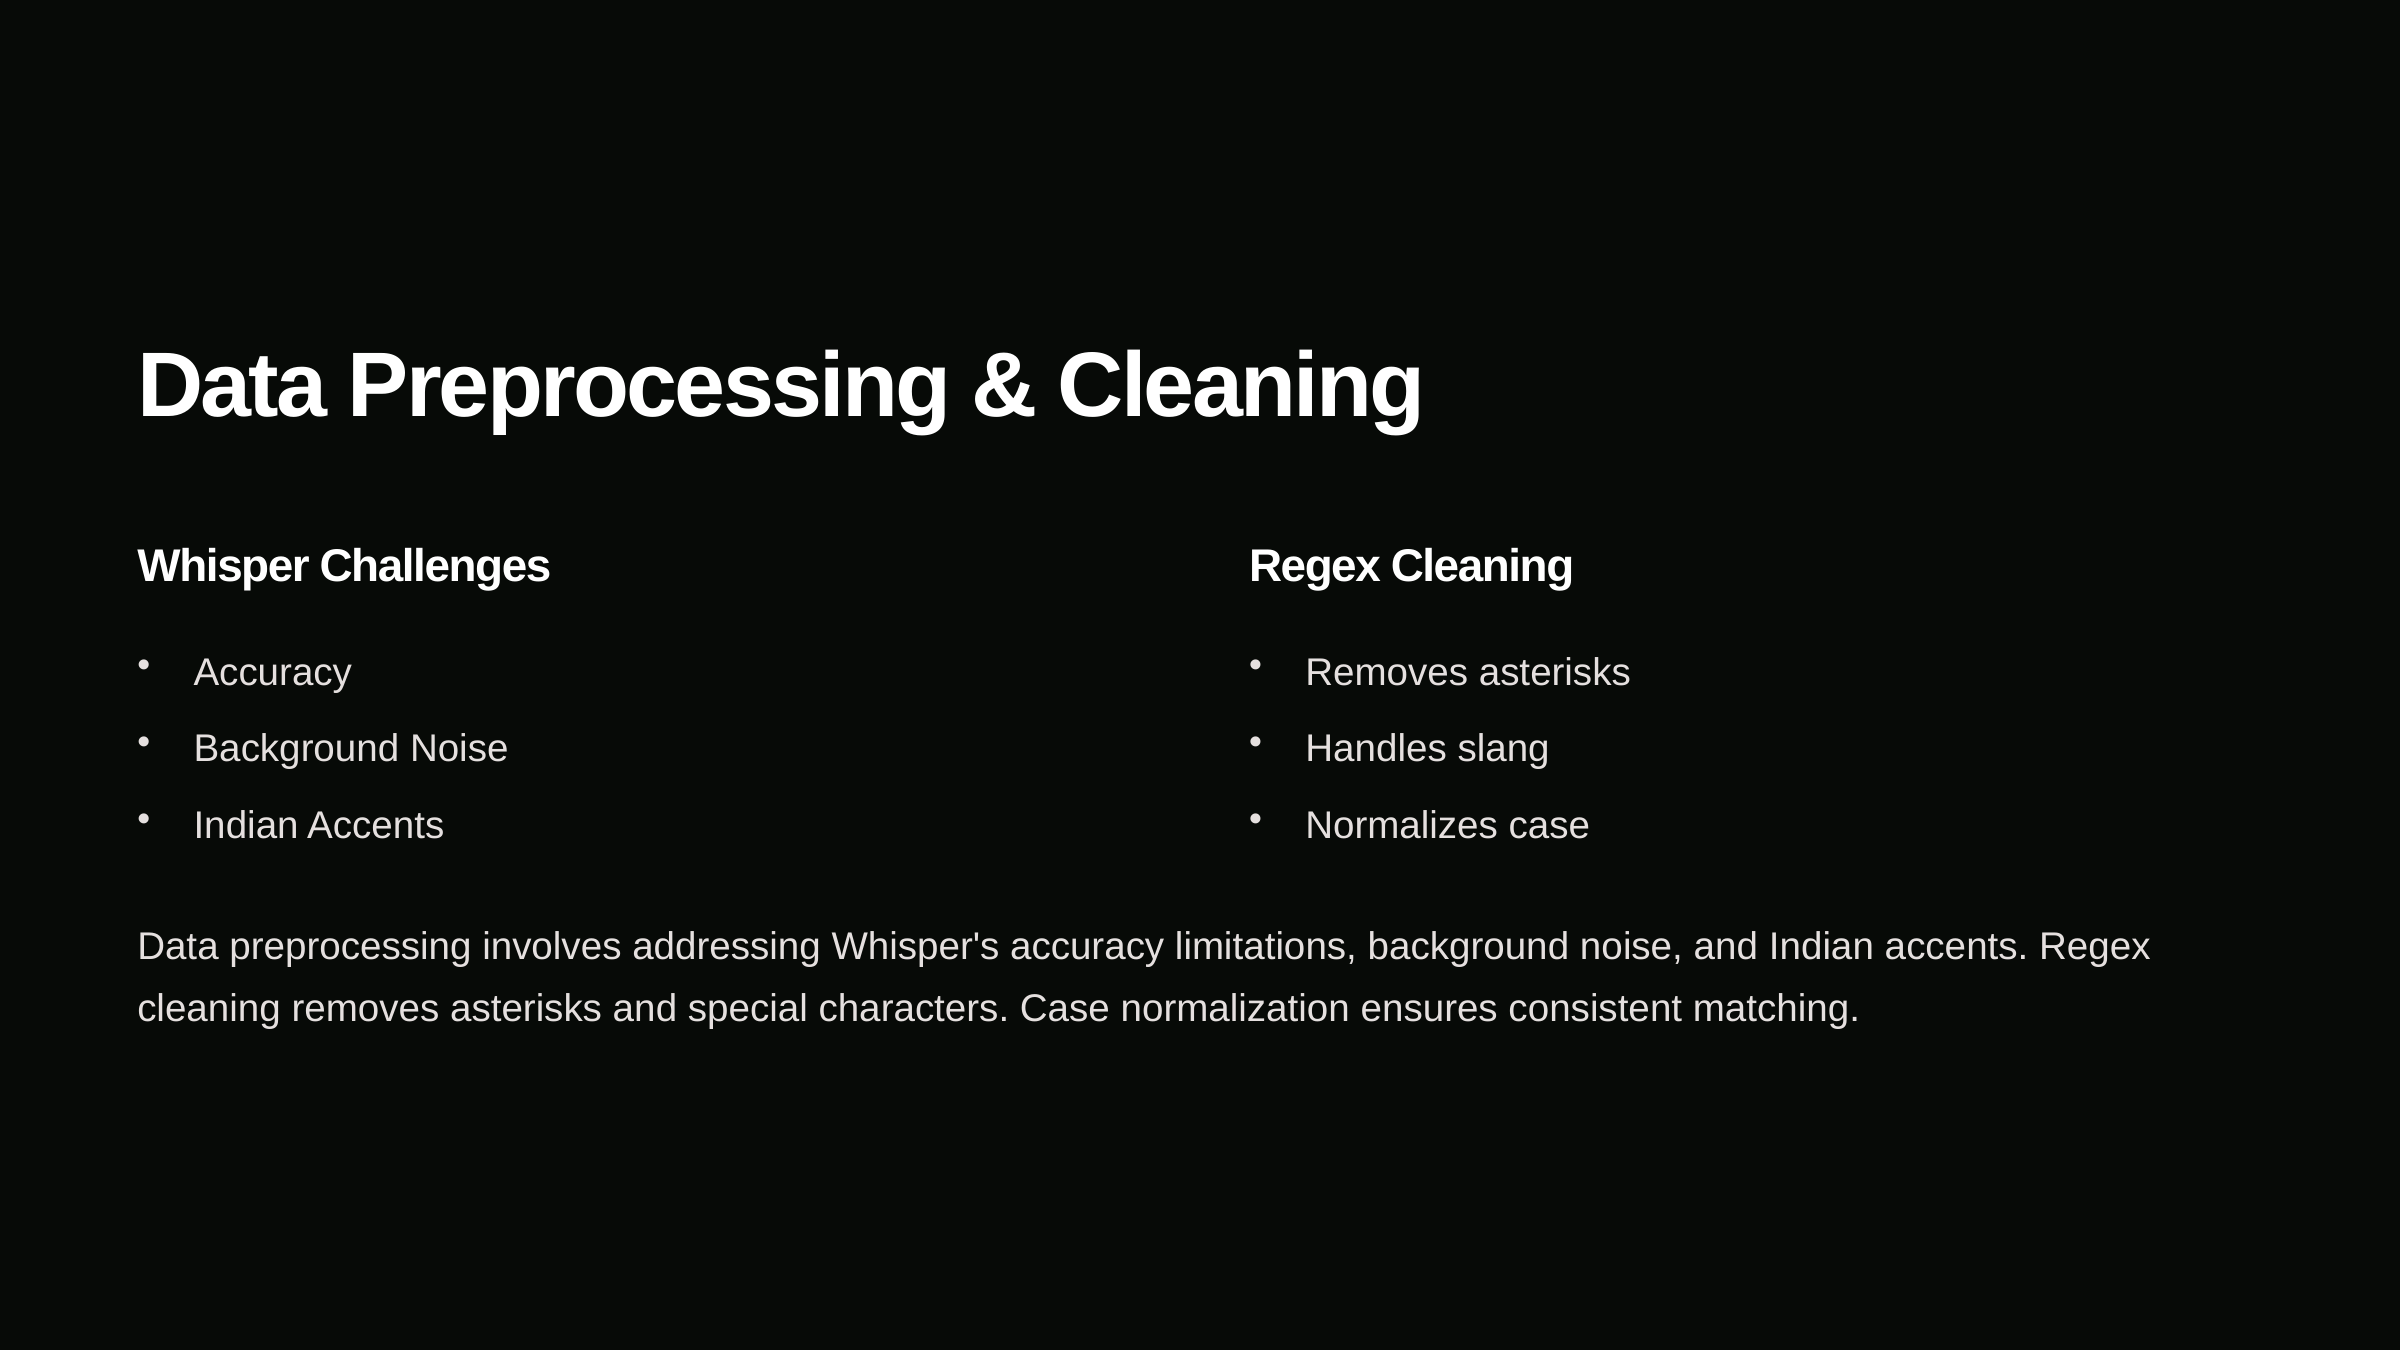

Data Preprocessing & Cleaning
Whisper Challenges
Regex Cleaning
Accuracy
Removes asterisks
Background Noise
Handles slang
Indian Accents
Normalizes case
Data preprocessing involves addressing Whisper's accuracy limitations, background noise, and Indian accents. Regex cleaning removes asterisks and special characters. Case normalization ensures consistent matching.